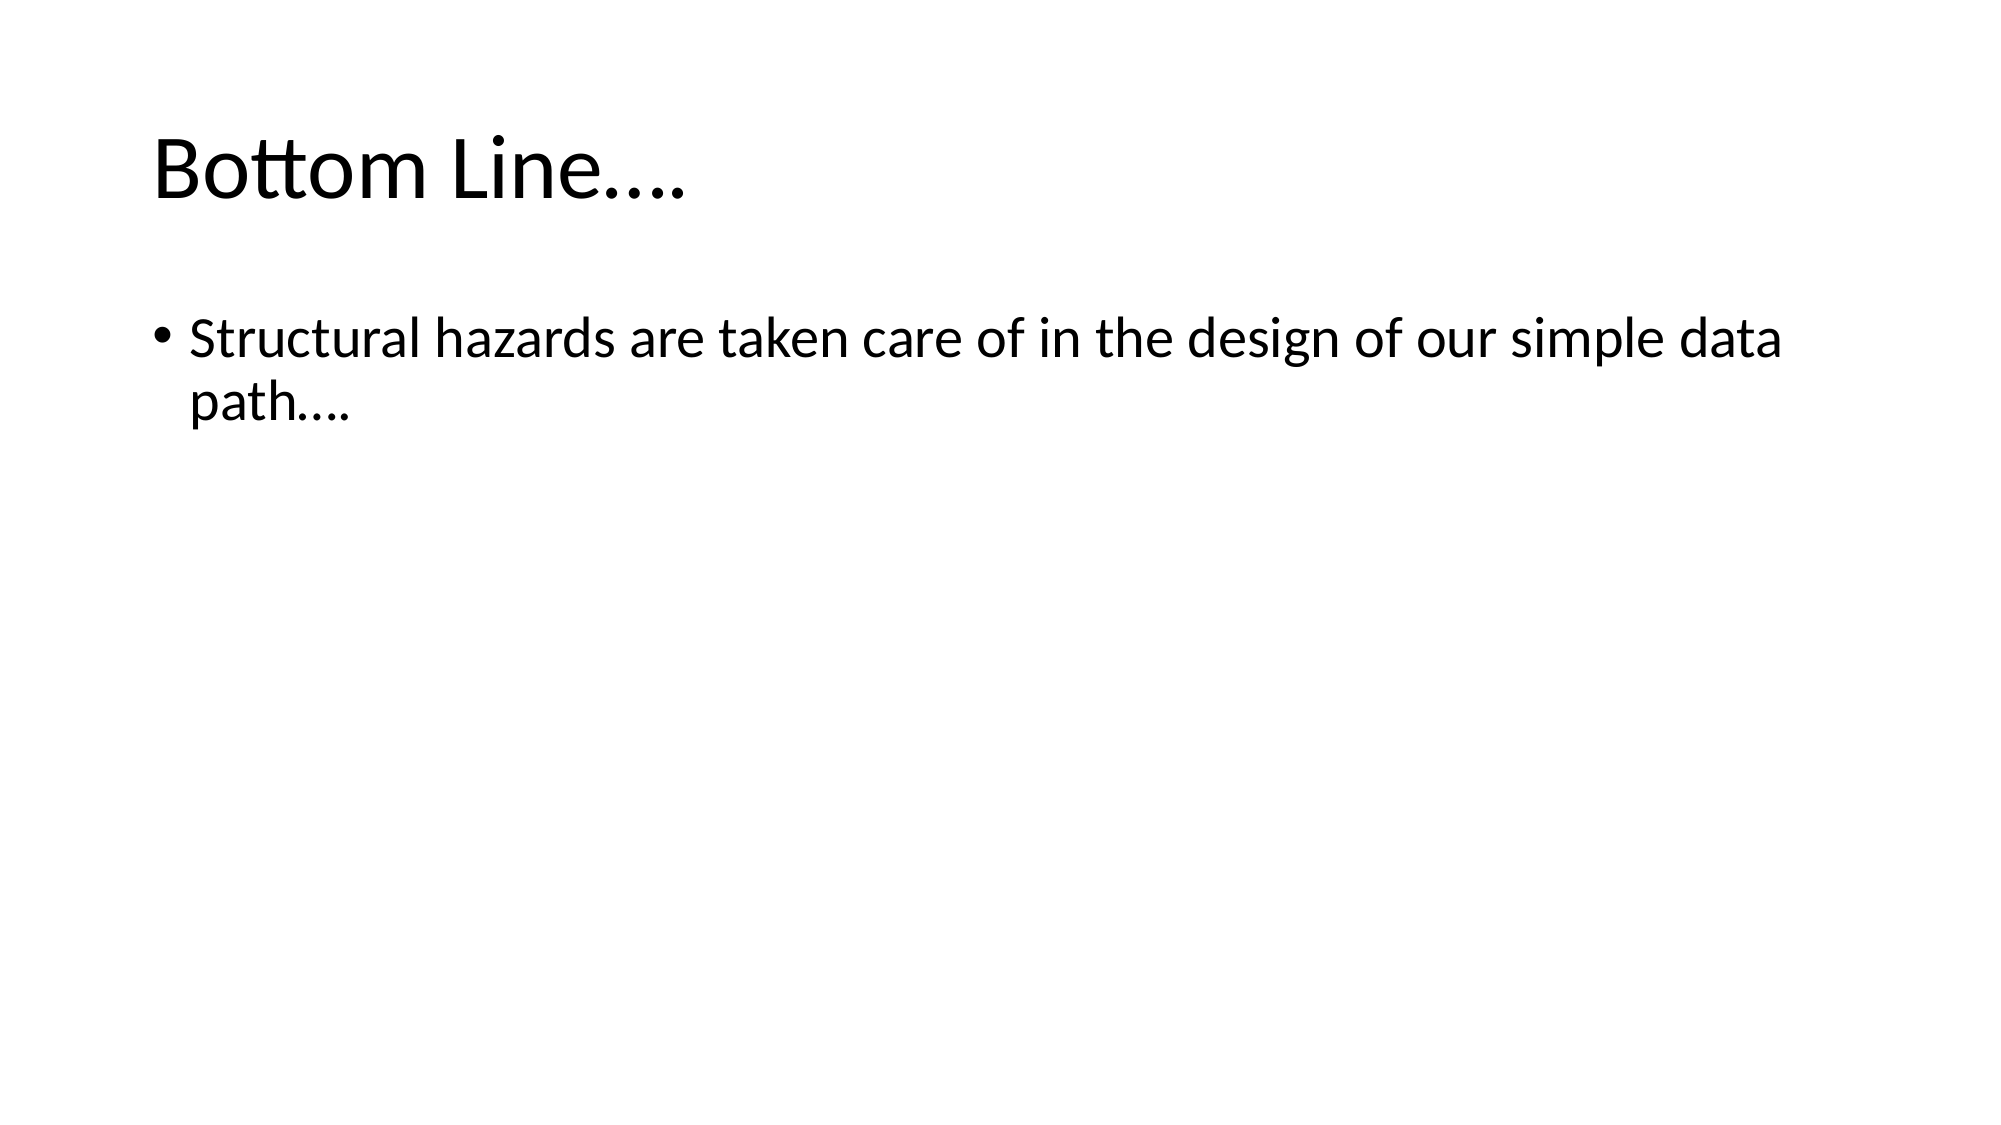

# Bottom Line….
Structural hazards are taken care of in the design of our simple data path….